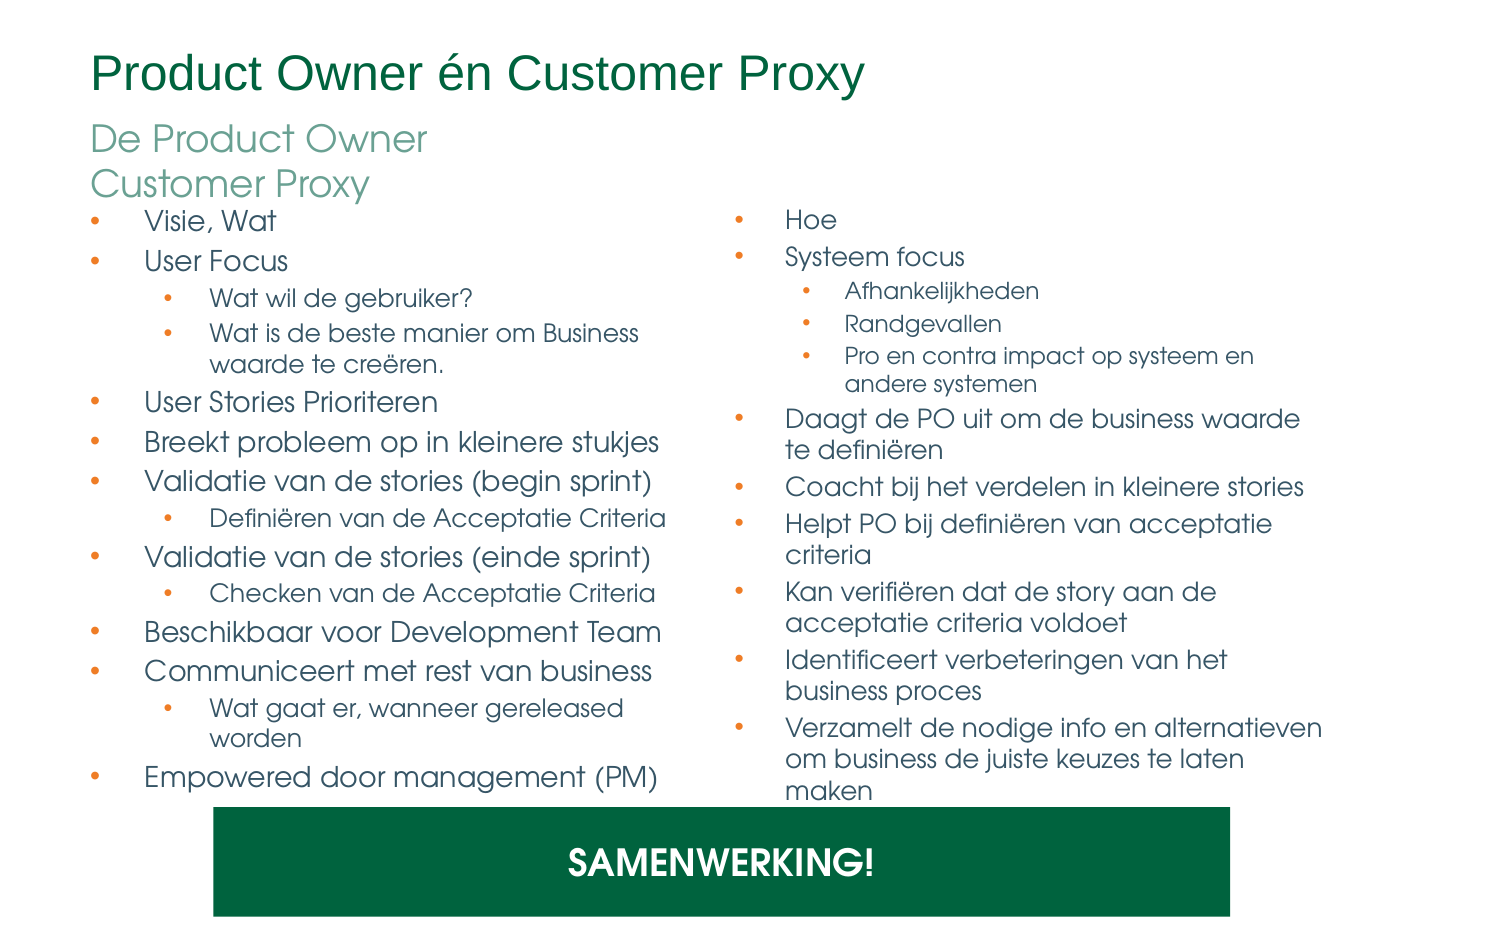

# Product Owner én Customer Proxy
De Product Owner					Customer Proxy
Visie, Wat
User Focus
Wat wil de gebruiker?
Wat is de beste manier om Business waarde te creëren.
User Stories Prioriteren
Breekt probleem op in kleinere stukjes
Validatie van de stories (begin sprint)
Definiëren van de Acceptatie Criteria
Validatie van de stories (einde sprint)
Checken van de Acceptatie Criteria
Beschikbaar voor Development Team
Communiceert met rest van business
Wat gaat er, wanneer gereleased worden
Empowered door management (PM)

Hoe
Systeem focus
Afhankelijkheden
Randgevallen
Pro en contra impact op systeem en andere systemen
Daagt de PO uit om de business waarde te definiëren
Coacht bij het verdelen in kleinere stories
Helpt PO bij definiëren van acceptatie criteria
Kan verifiëren dat de story aan de acceptatie criteria voldoet
Identificeert verbeteringen van het business proces
Verzamelt de nodige info en alternatieven om business de juiste keuzes te laten maken
SAMENWERKING!
59